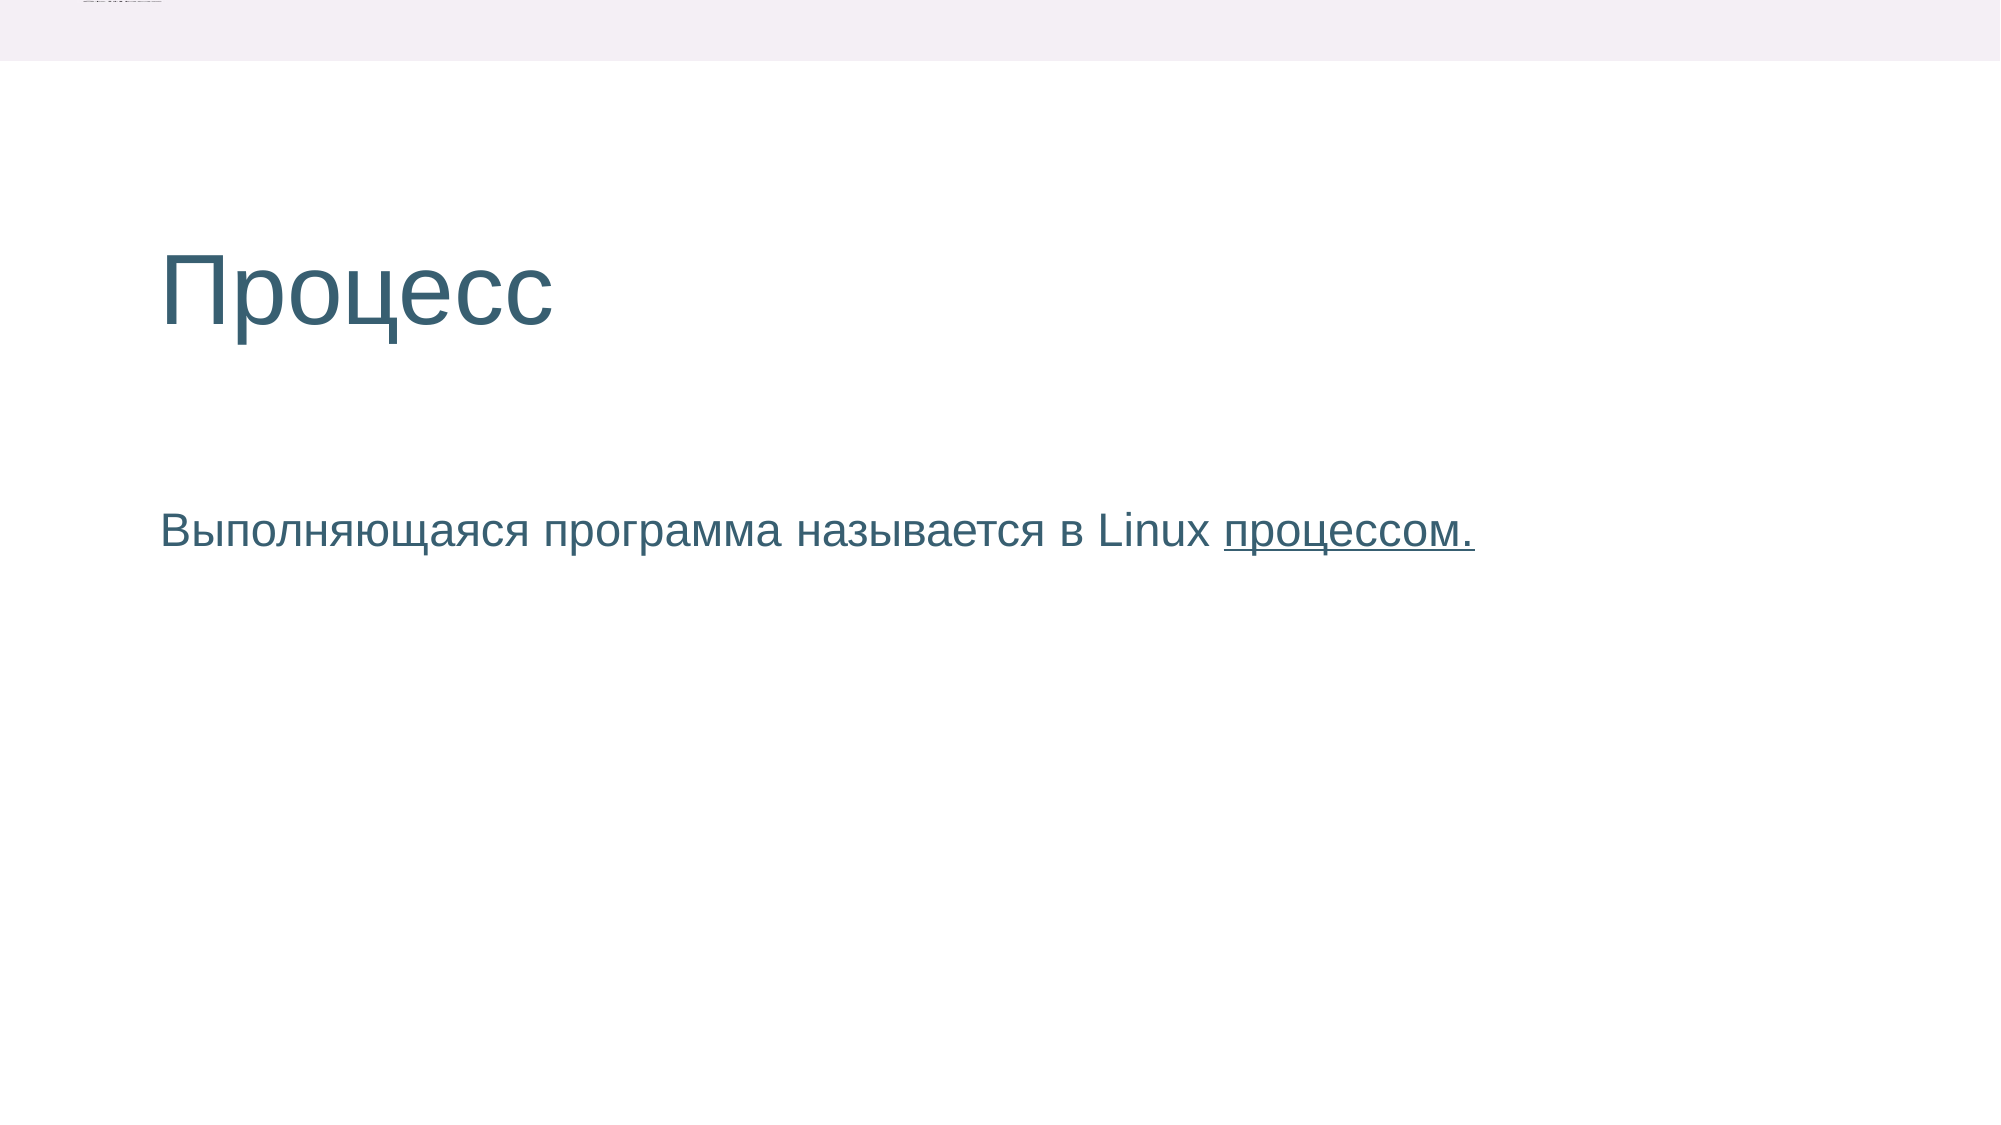

Процесс
Выполняющаяся программа называется в Linux процессом.